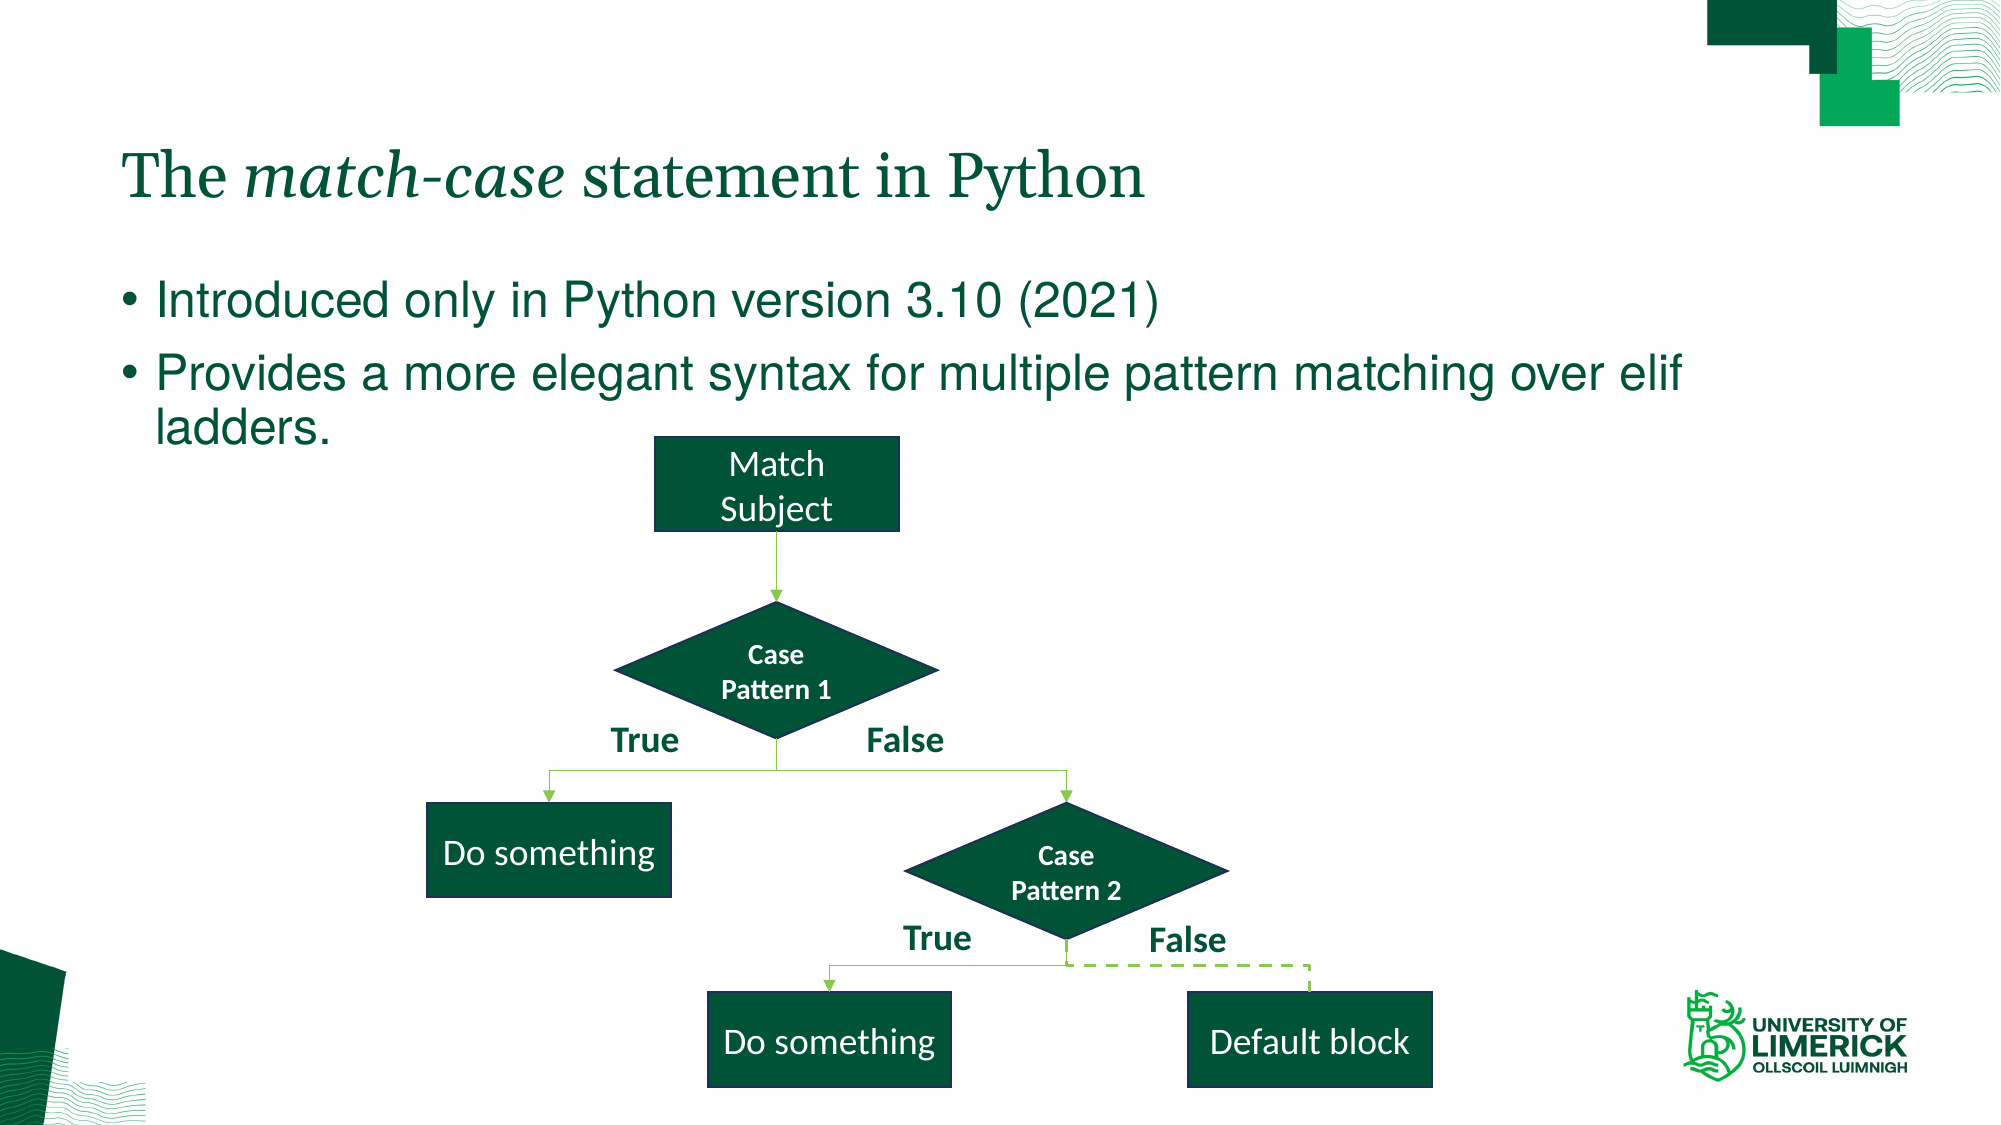

# The match-case statement in Python
Introduced only in Python version 3.10 (2021)
Provides a more elegant syntax for multiple pattern matching over elif ladders.

Match Subject
Case Pattern 1
True
False
Do something
Case Pattern 2
True
False
Default block
Do something